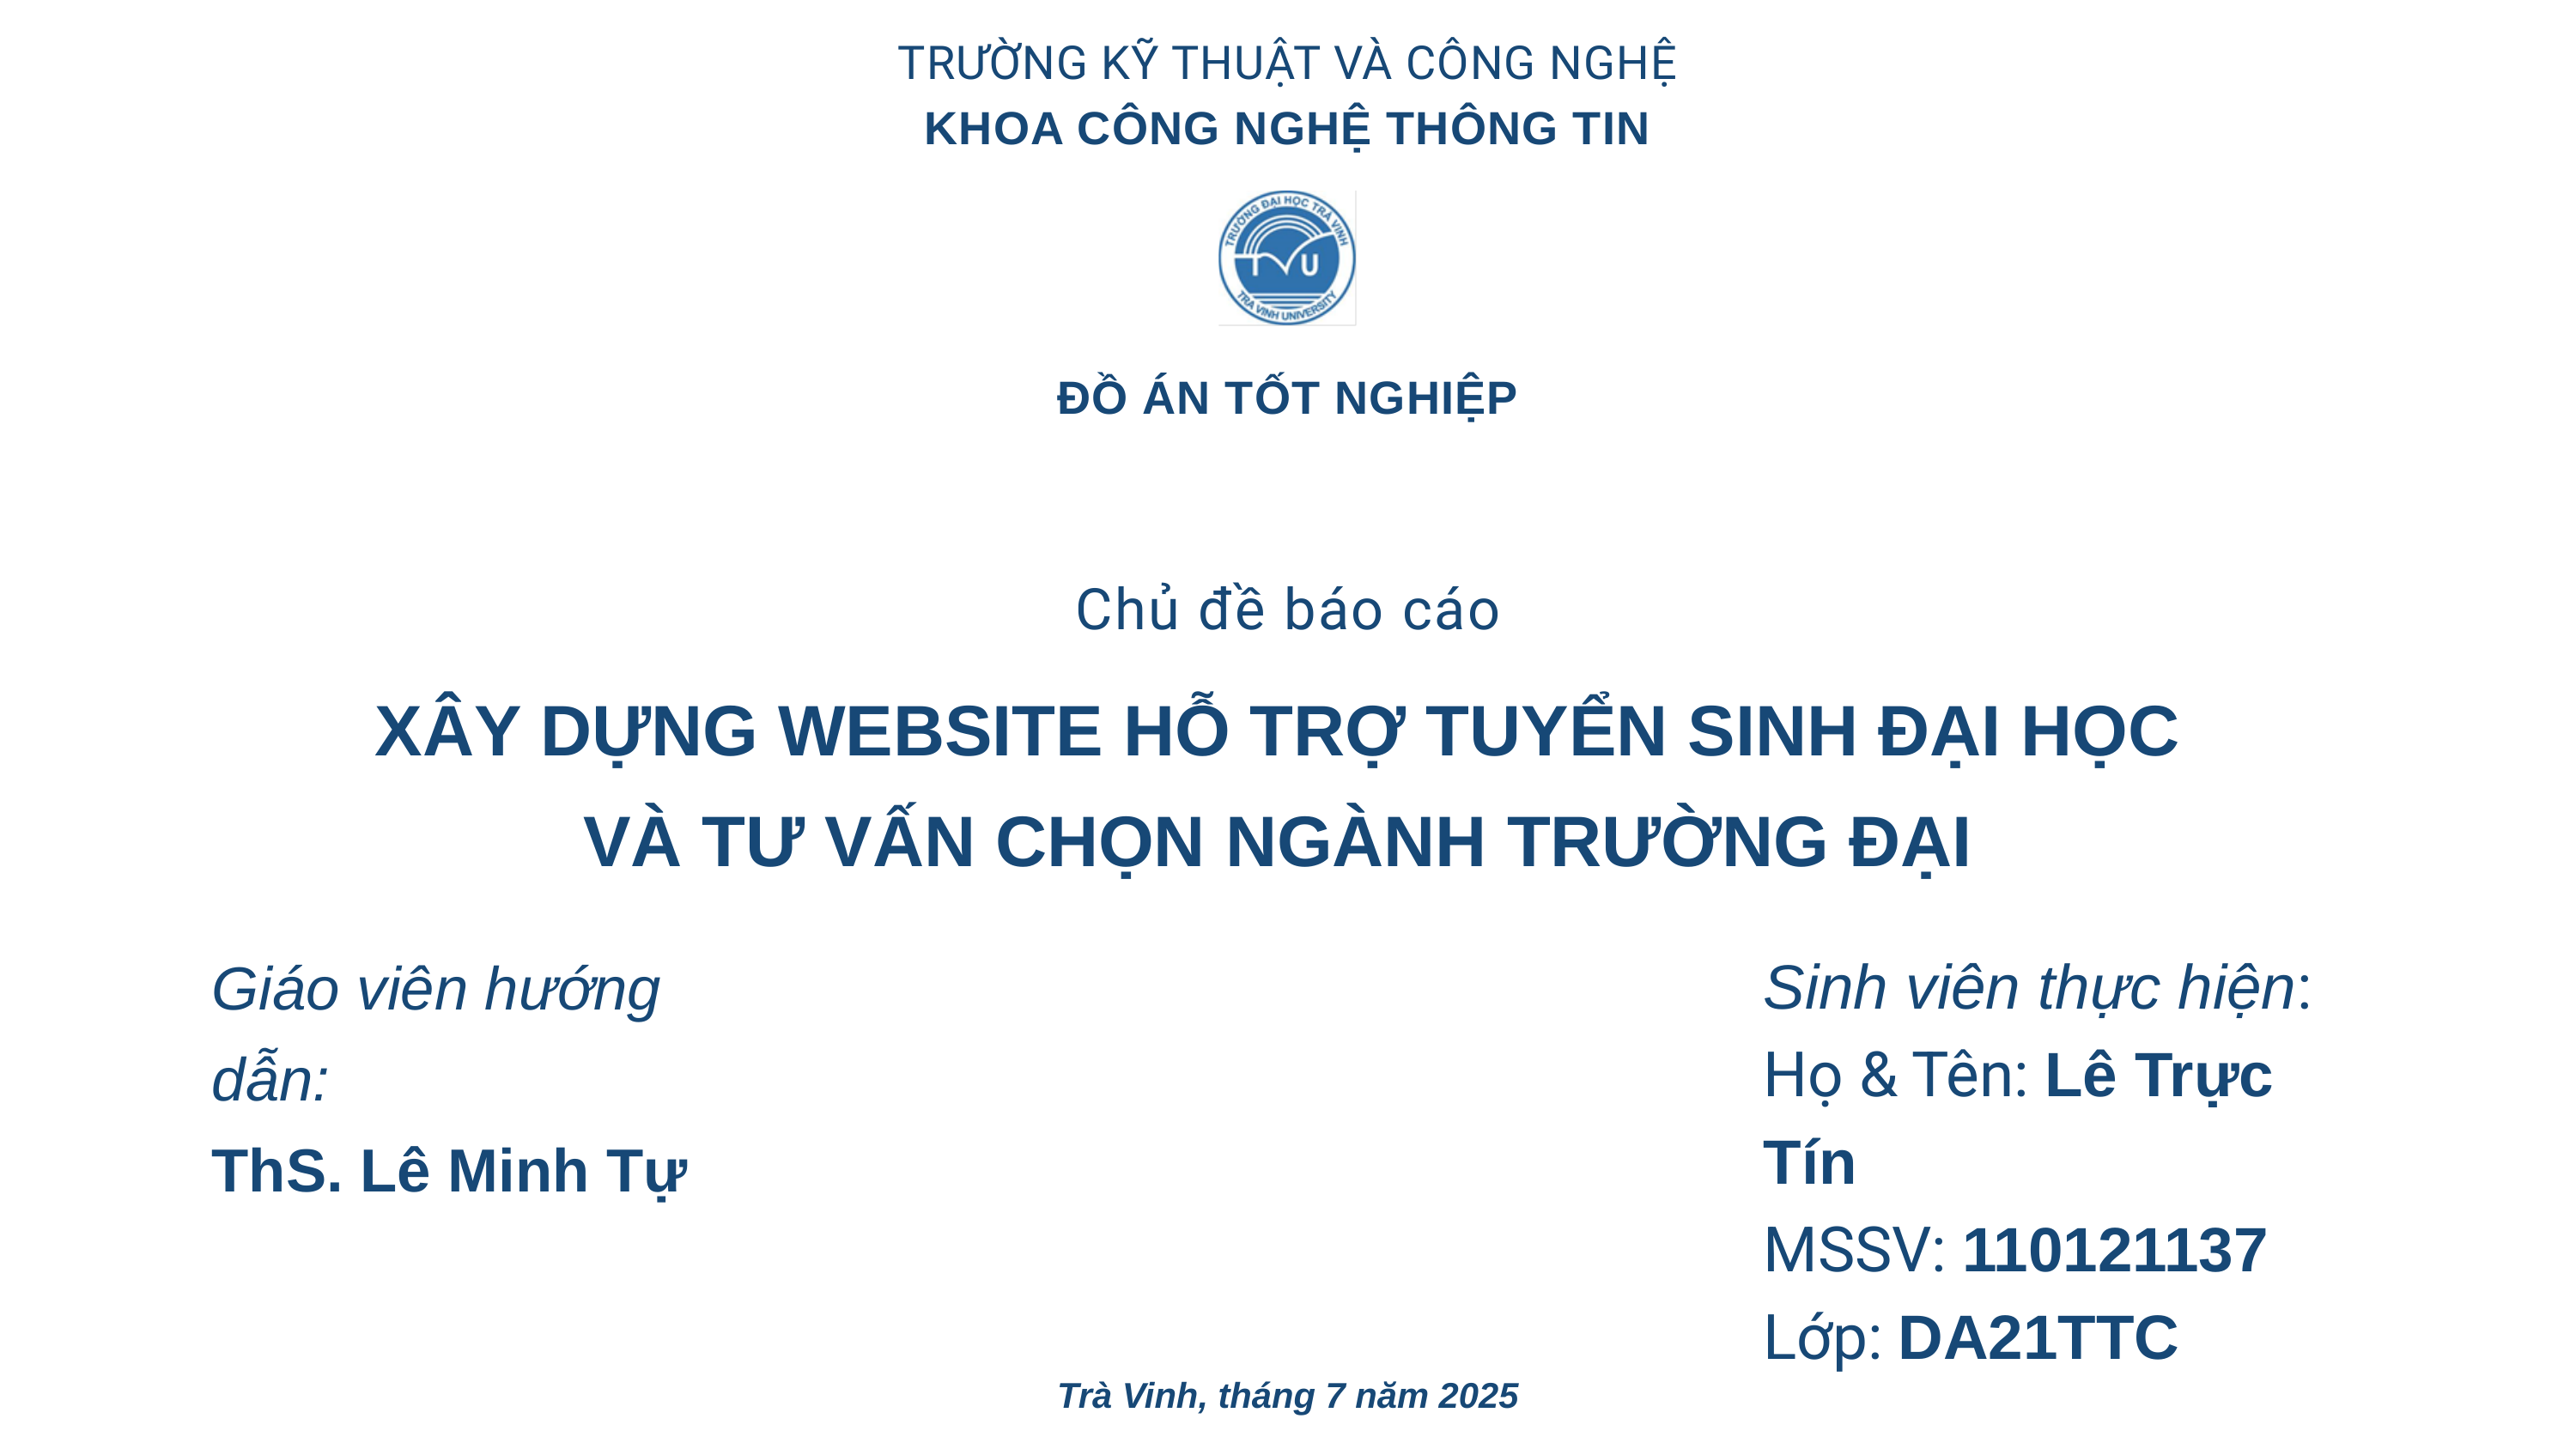

TRƯỜNG KỸ THUẬT VÀ CÔNG NGHỆ
KHOA CÔNG NGHỆ THÔNG TIN

ĐỒ ÁN TỐT NGHIỆP
Chủ đề báo cáo
XÂY DỰNG WEBSITE HỖ TRỢ TUYỂN SINH ĐẠI HỌC
VÀ TƯ VẤN CHỌN NGÀNH TRƯỜNG ĐẠI
Giáo viên hướng dẫn:
ThS. Lê Minh Tự
Sinh viên thực hiện:
Họ & Tên: Lê Trực Tín
MSSV: 110121137
Lớp: DA21TTC
Trà Vinh, tháng 7 năm 2025